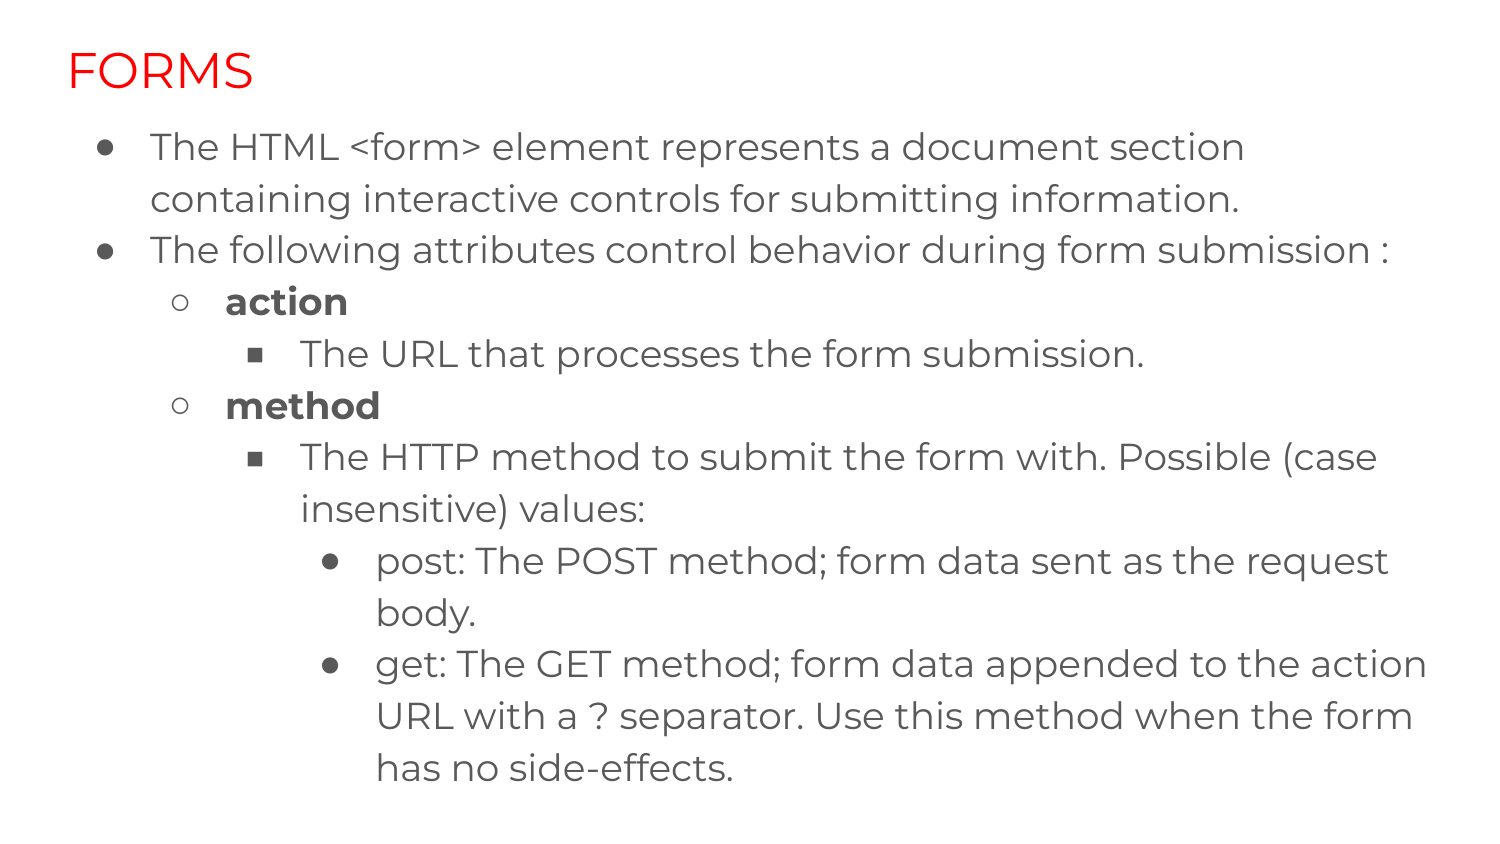

# FORMS
The HTML <form> element represents a document section containing interactive controls for submitting information.
The following attributes control behavior during form submission :
action
The URL that processes the form submission.
method
The HTTP method to submit the form with. Possible (case insensitive) values:
post: The POST method; form data sent as the request body.
get: The GET method; form data appended to the action URL with a ? separator. Use this method when the form has no side-effects.